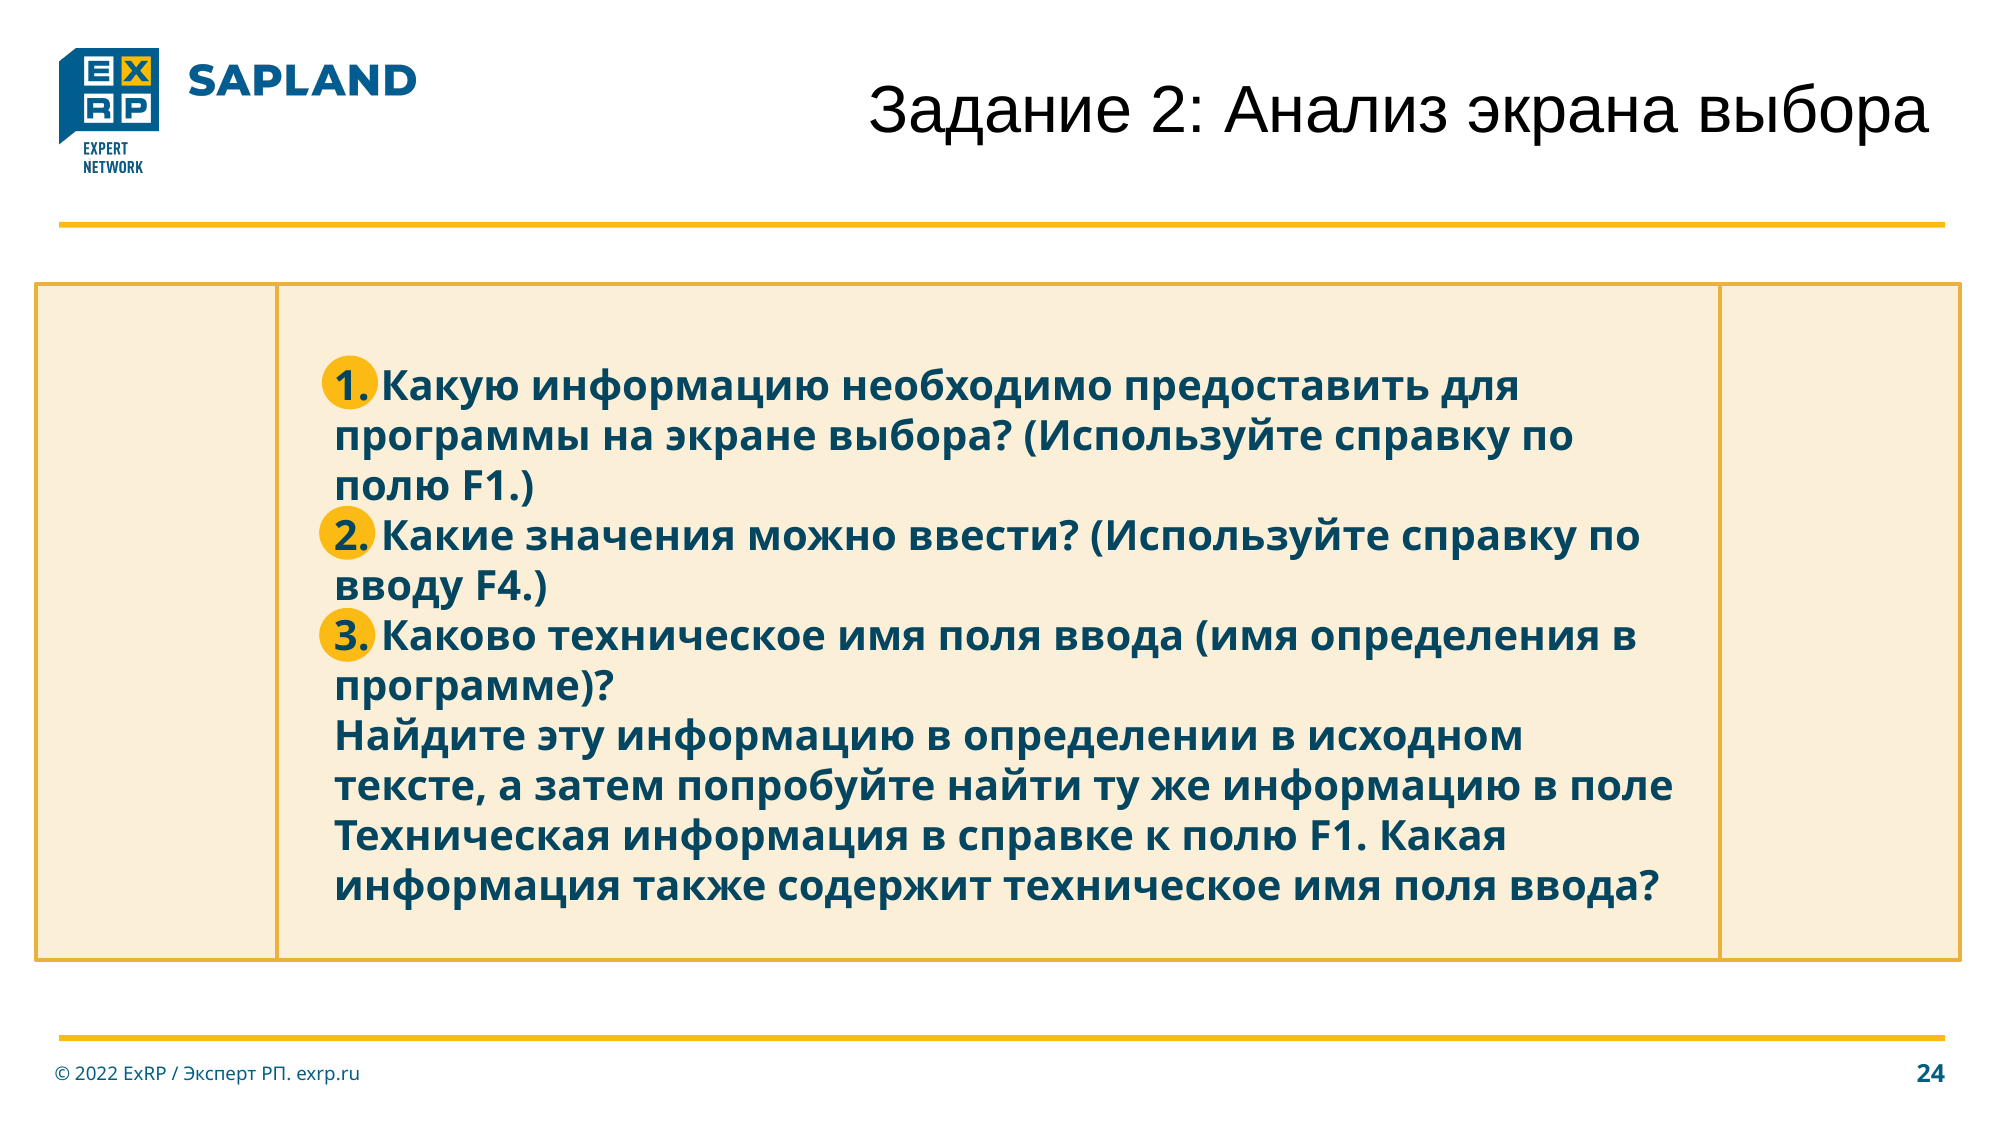

# Задание 2: Анализ экрана выбора

1. Какую информацию необходимо предоставить для программы на экране выбора? (Используйте справку по полю F1.)
2. Какие значения можно ввести? (Используйте справку по вводу F4.)
3. Каково техническое имя поля ввода (имя определения в программе)?
Найдите эту информацию в определении в исходном тексте, а затем попробуйте найти ту же информацию в поле Техническая информация в справке к полю F1. Какая информация также содержит техническое имя поля ввода?

© 2022 ExRP / Эксперт РП. exrp.ru
24